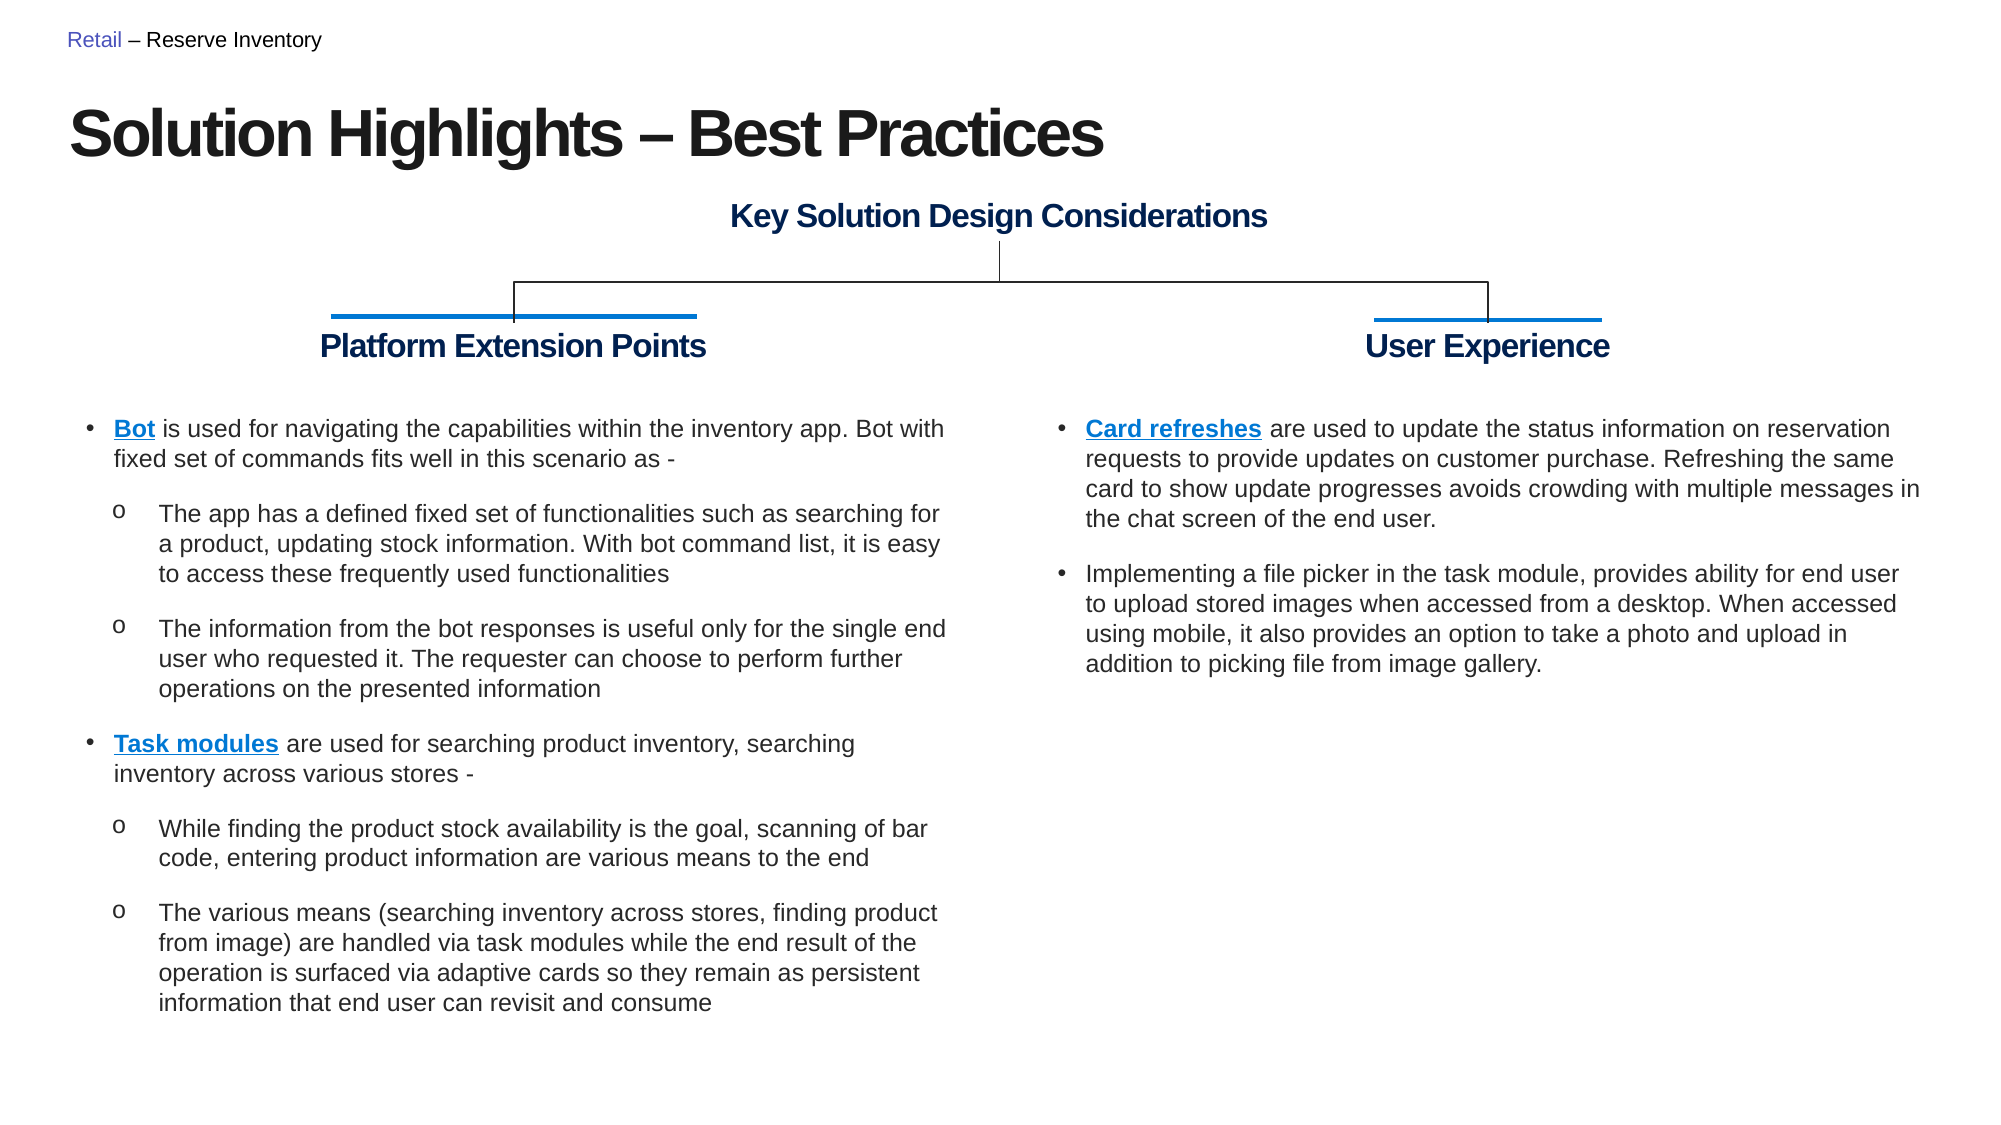

Retail – Reserve Inventory
# Solution Highlights – Best Practices
Key Solution Design Considerations
Platform Extension Points
User Experience
Bot is used for navigating the capabilities within the inventory app. Bot with fixed set of commands fits well in this scenario as -
The app has a defined fixed set of functionalities such as searching for a product, updating stock information. With bot command list, it is easy to access these frequently used functionalities
The information from the bot responses is useful only for the single end user who requested it. The requester can choose to perform further operations on the presented information
Task modules are used for searching product inventory, searching inventory across various stores -
While finding the product stock availability is the goal, scanning of bar code, entering product information are various means to the end
The various means (searching inventory across stores, finding product from image) are handled via task modules while the end result of the operation is surfaced via adaptive cards so they remain as persistent information that end user can revisit and consume
Card refreshes are used to update the status information on reservation requests to provide updates on customer purchase. Refreshing the same card to show update progresses avoids crowding with multiple messages in the chat screen of the end user.
Implementing a file picker in the task module, provides ability for end user to upload stored images when accessed from a desktop. When accessed using mobile, it also provides an option to take a photo and upload in addition to picking file from image gallery.